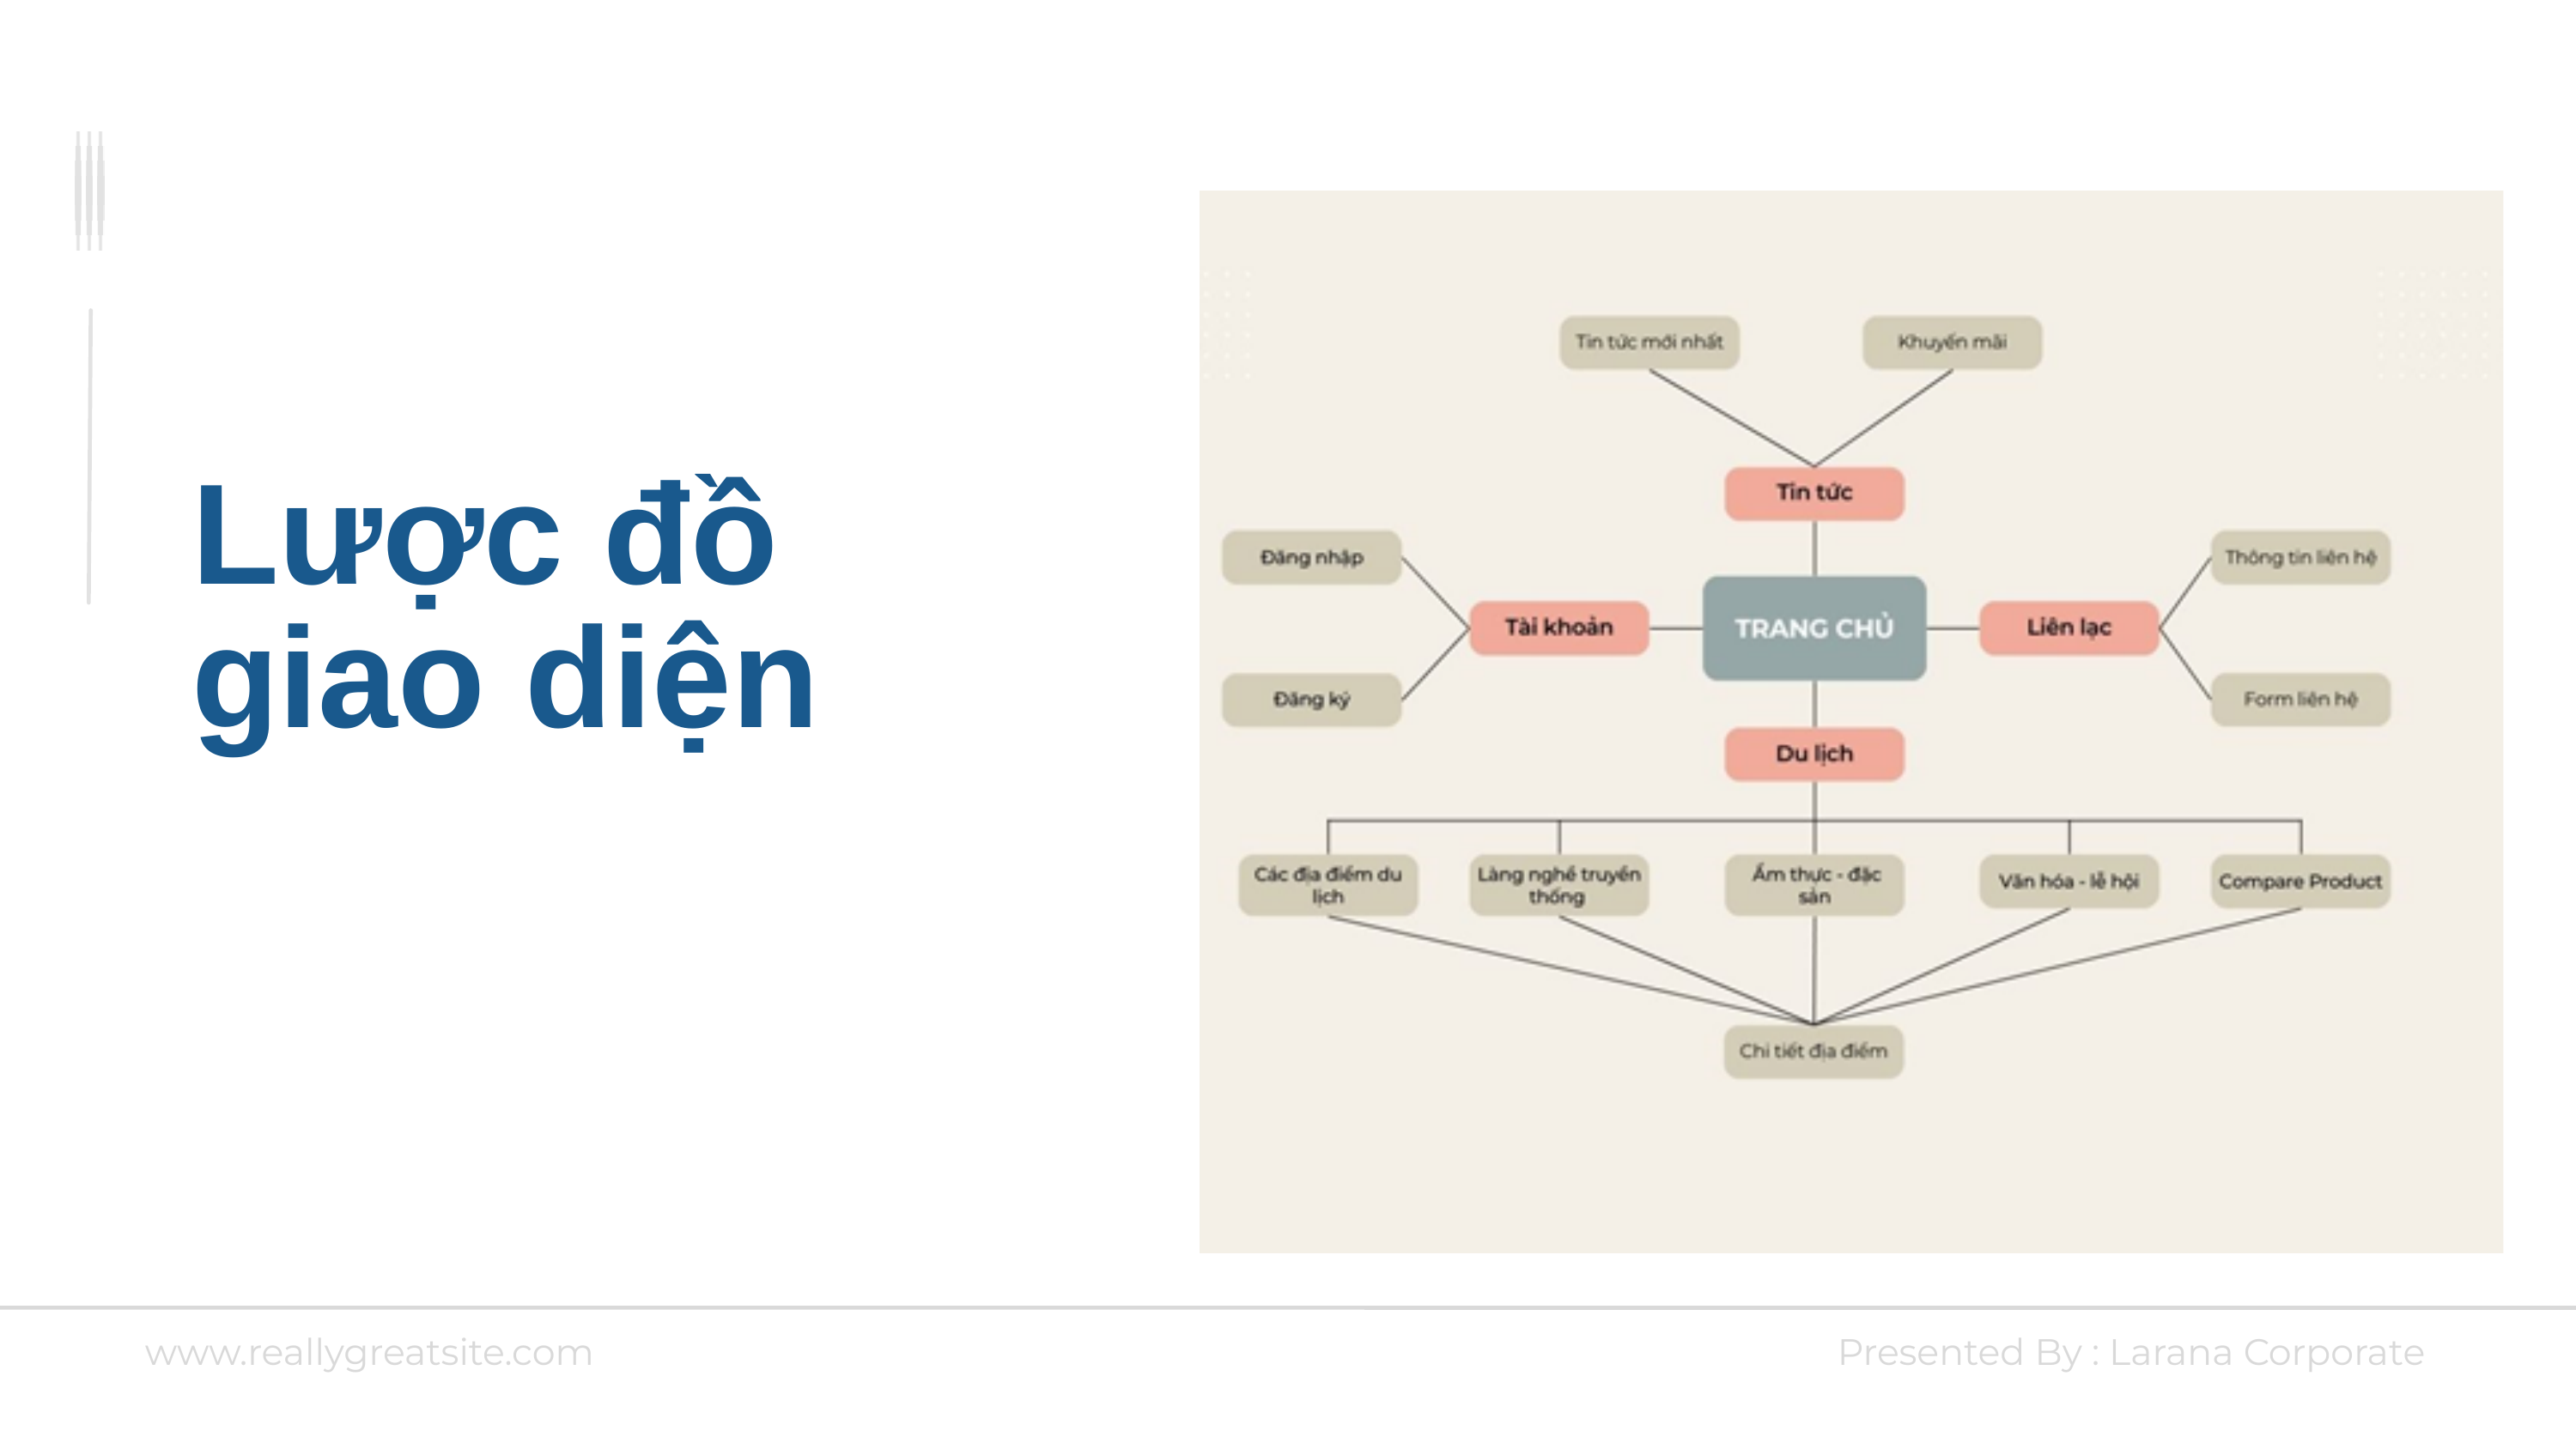

Lược đồ giao diện
View More

www.reallygreatsite.com
Presented By : Larana Corporate